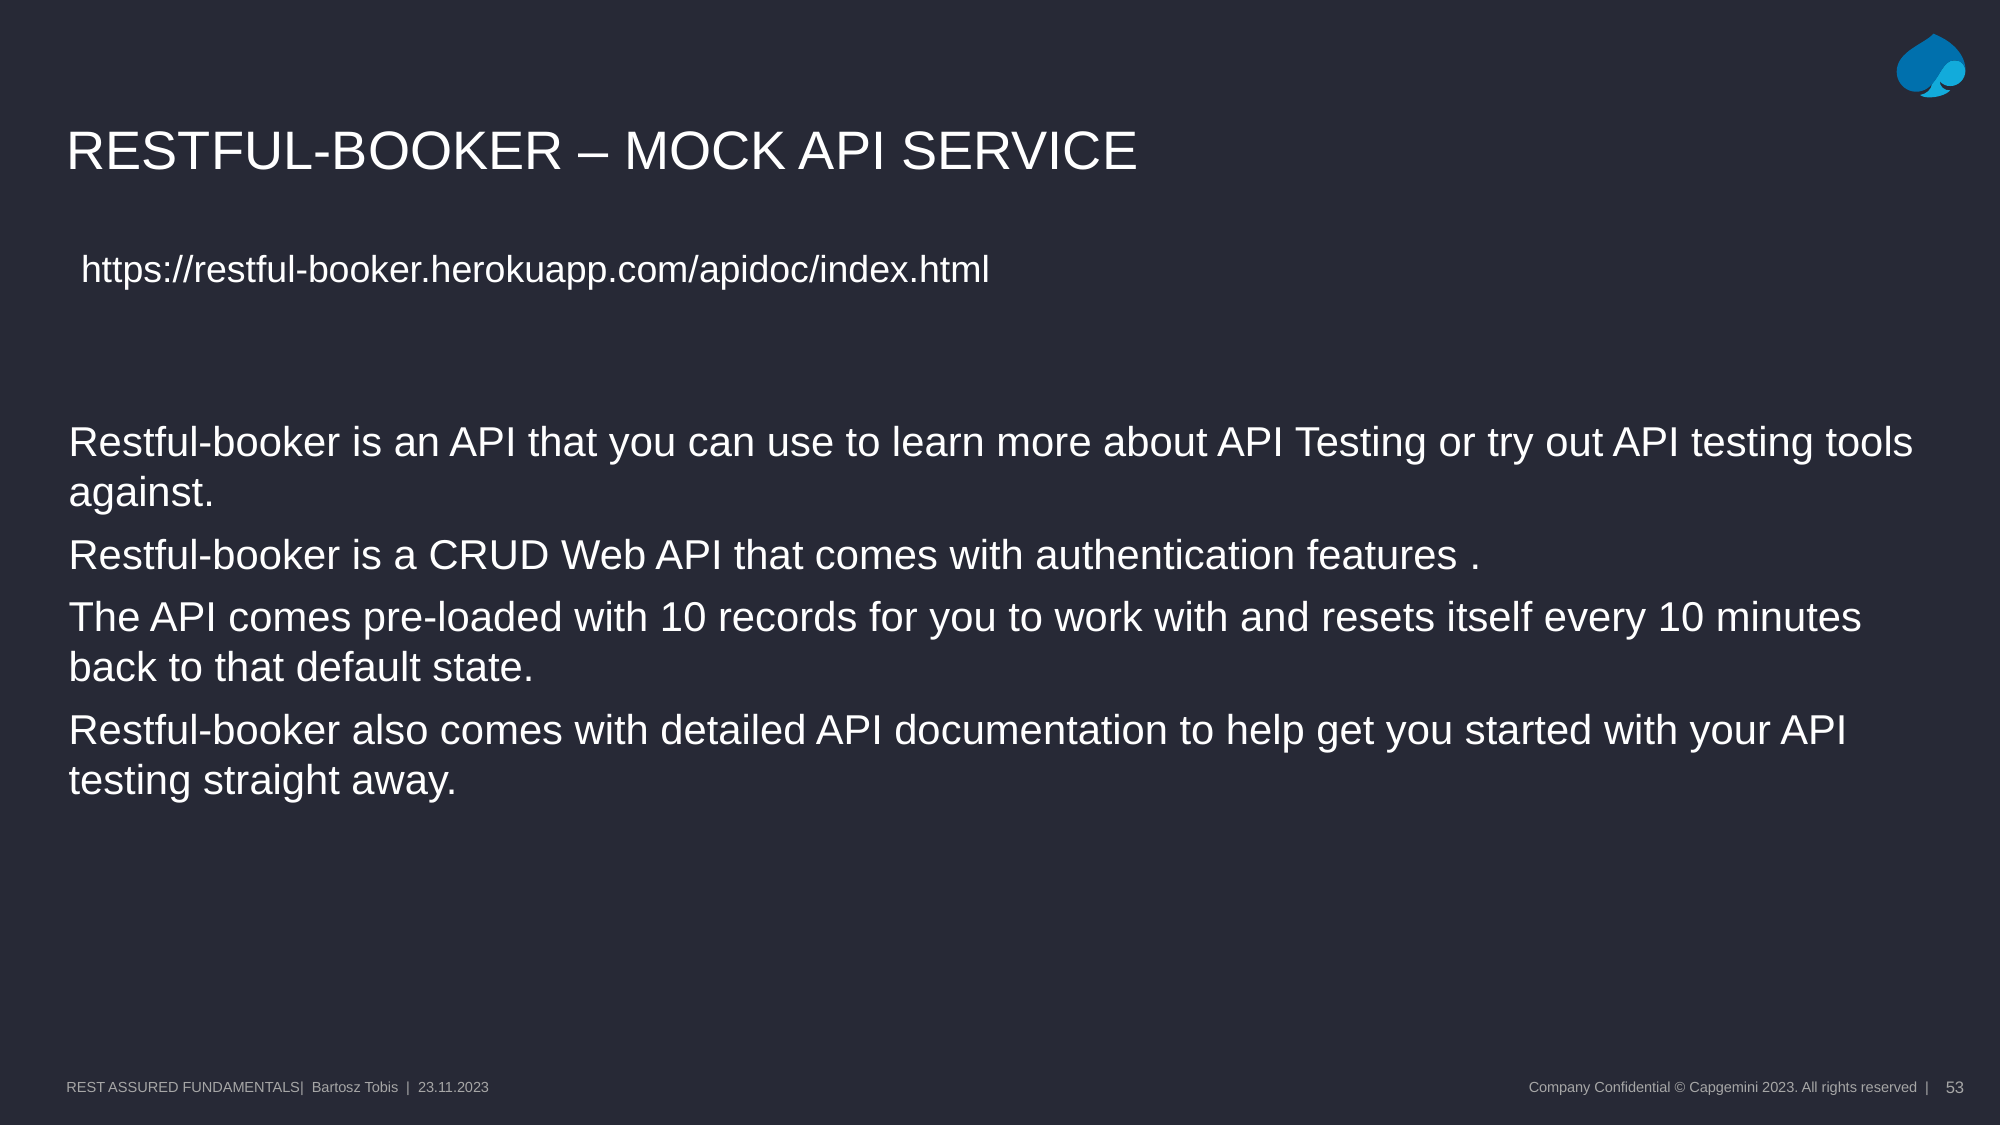

# Restful-booker – mock api service
https://restful-booker.herokuapp.com/apidoc/index.html
Restful-booker is an API that you can use to learn more about API Testing or try out API testing tools against.
Restful-booker is a CRUD Web API that comes with authentication features .
The API comes pre-loaded with 10 records for you to work with and resets itself every 10 minutes back to that default state.
Restful-booker also comes with detailed API documentation to help get you started with your API testing straight away.